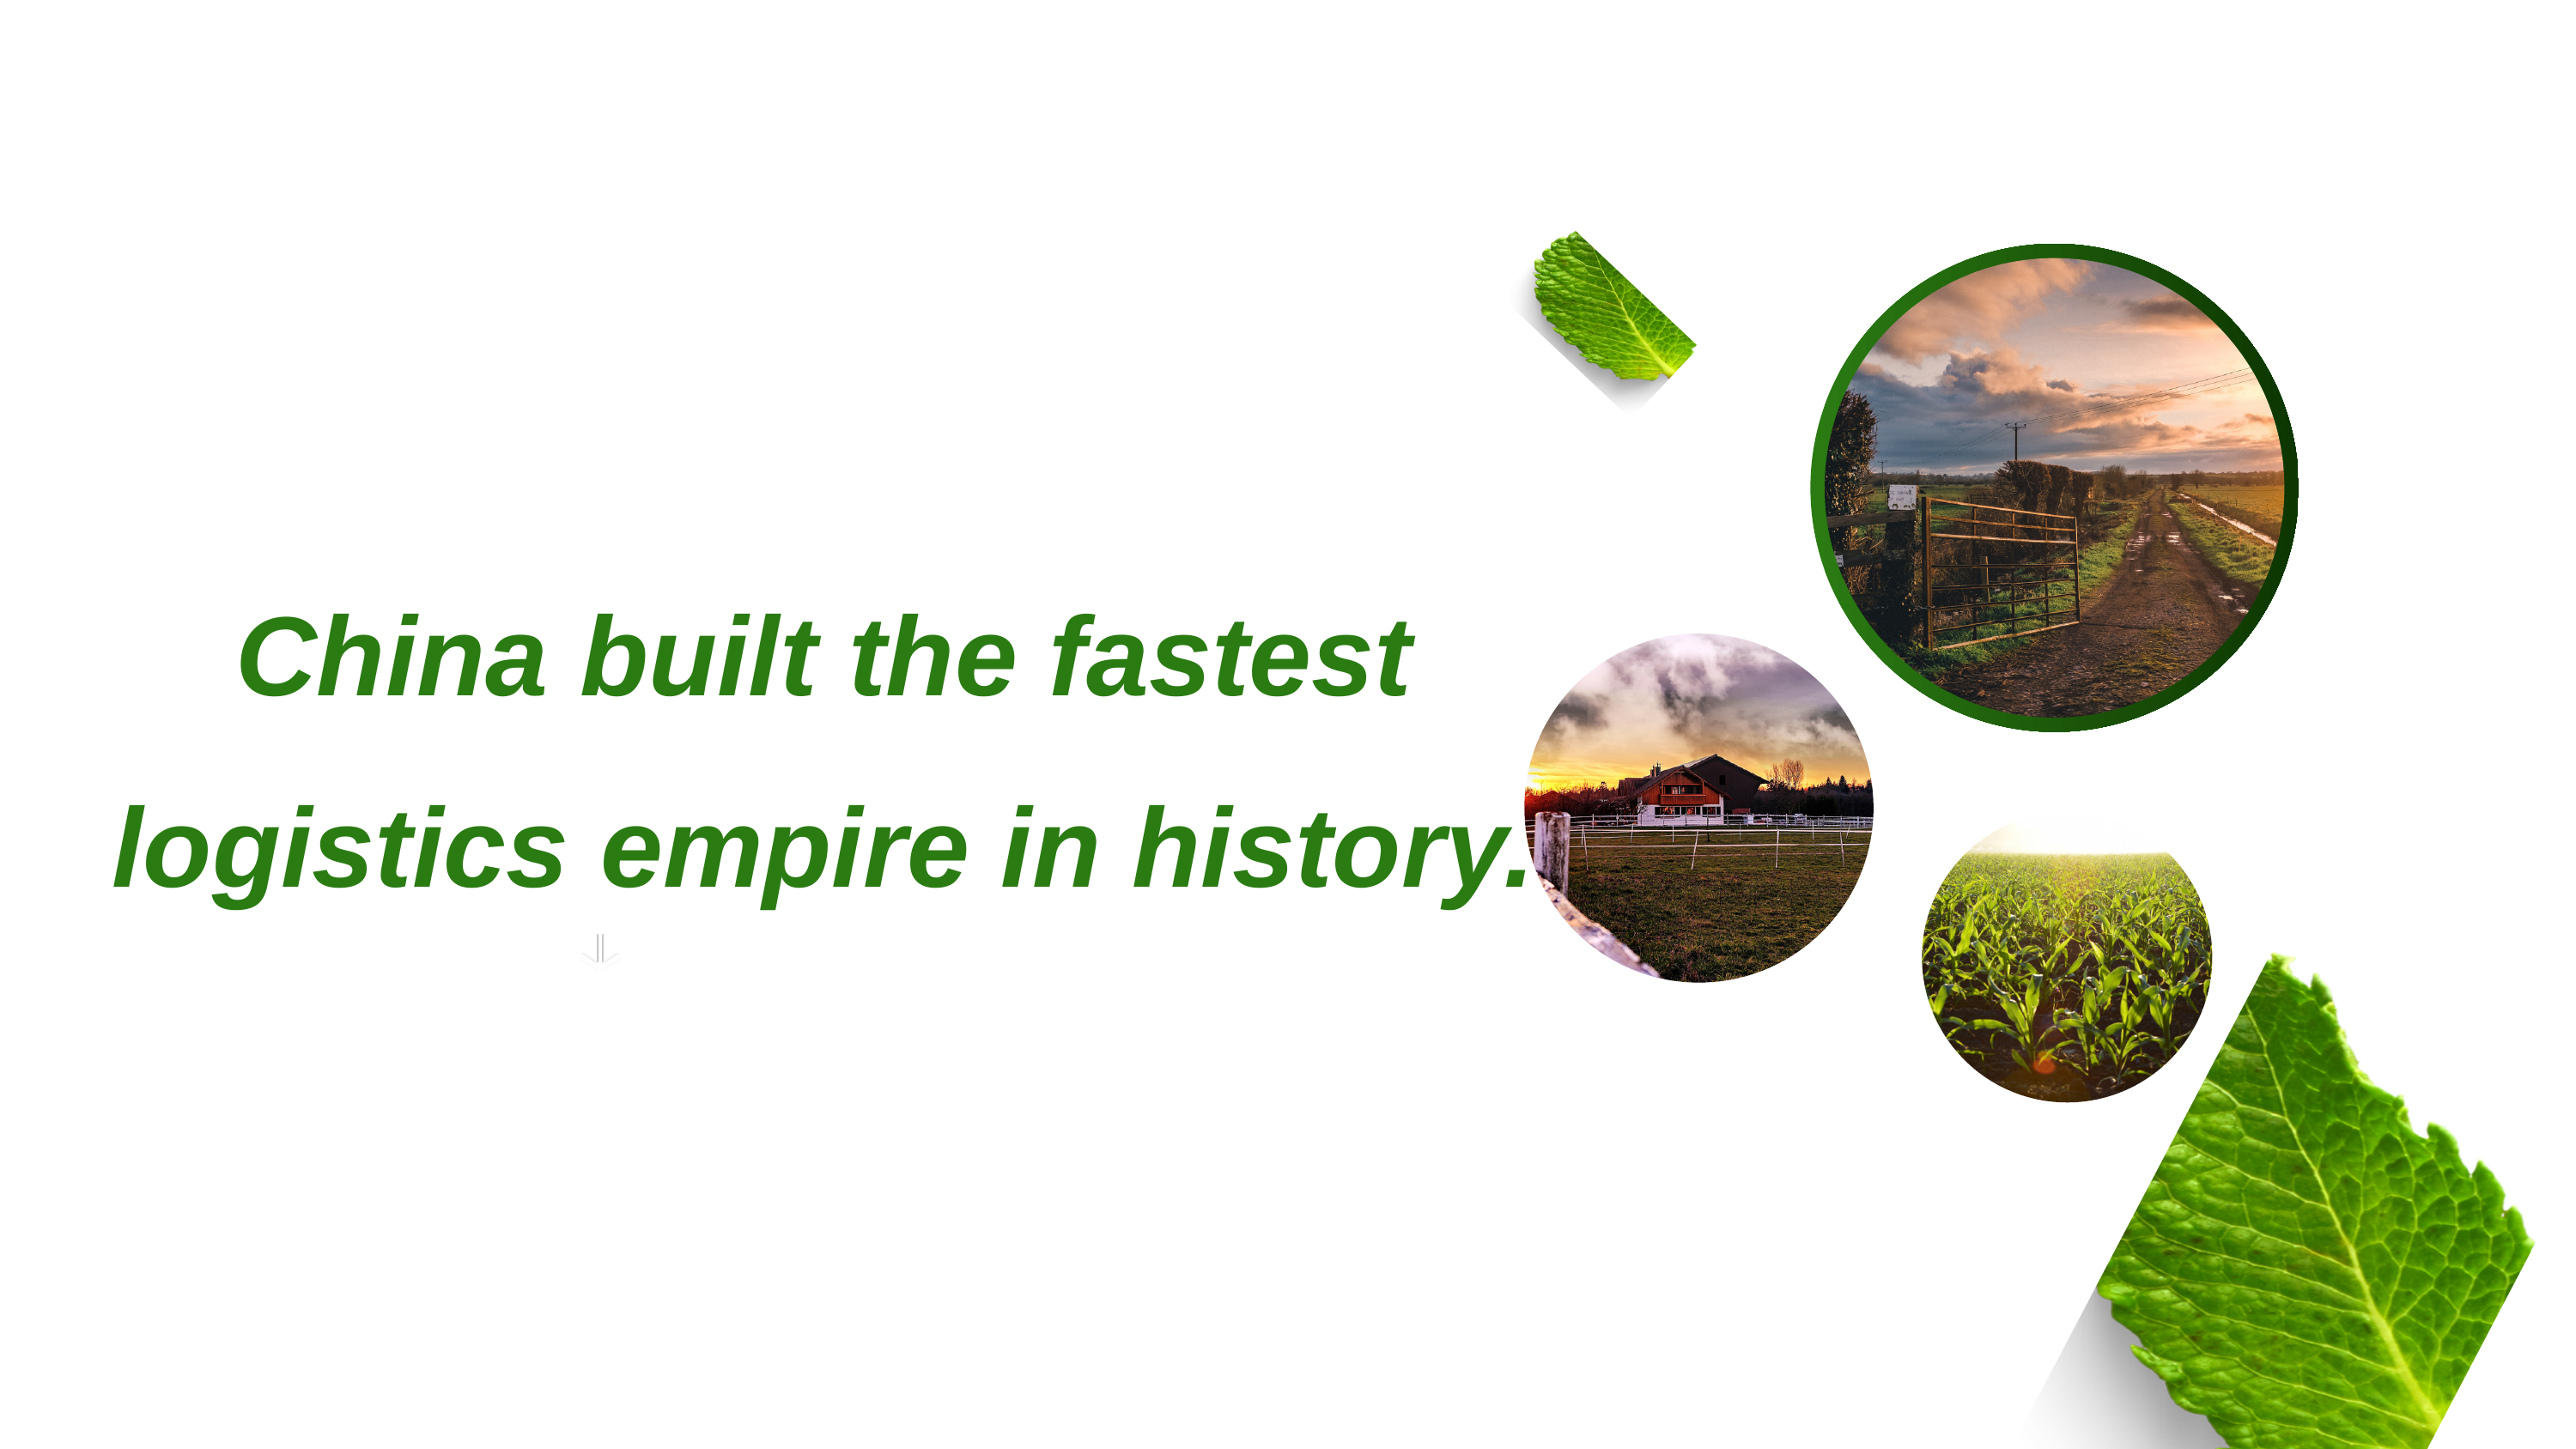

China built the fastest logistics empire in history.

Learn More